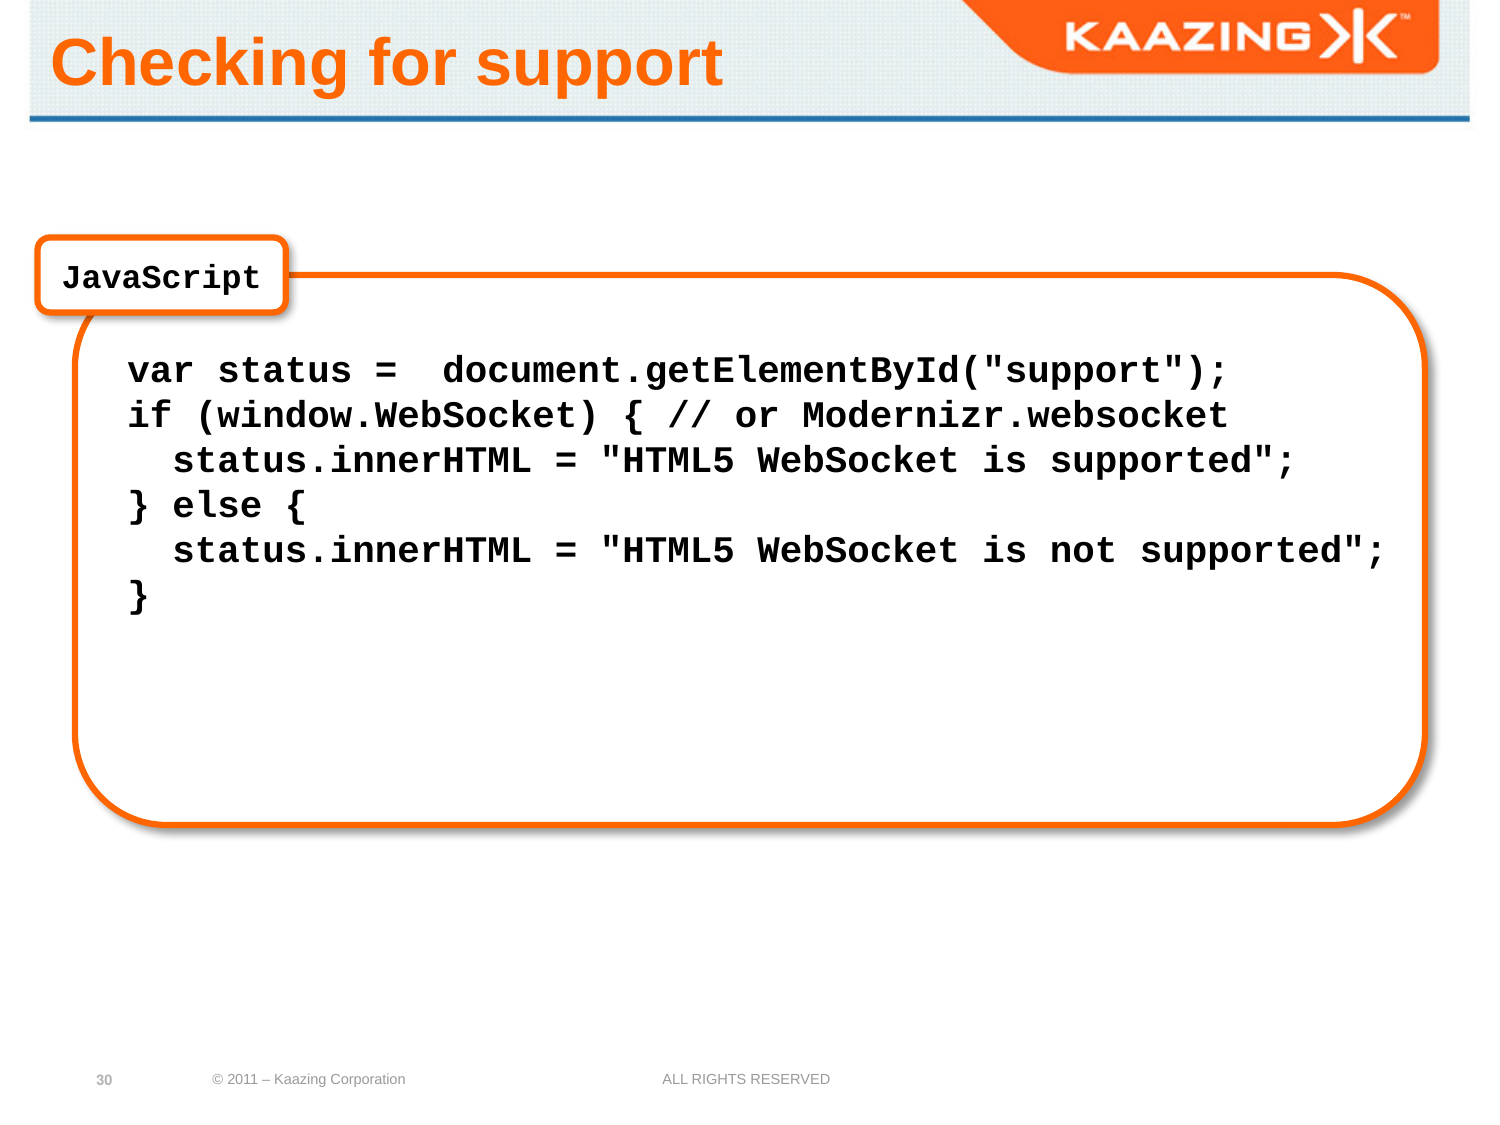

# Checking for support
JavaScript

var status =  document.getElementById("support");
if (window.WebSocket) { // or Modernizr.websocket
  status.innerHTML = "HTML5 WebSocket is supported";
} else {
  status.innerHTML = "HTML5 WebSocket is not supported";
}